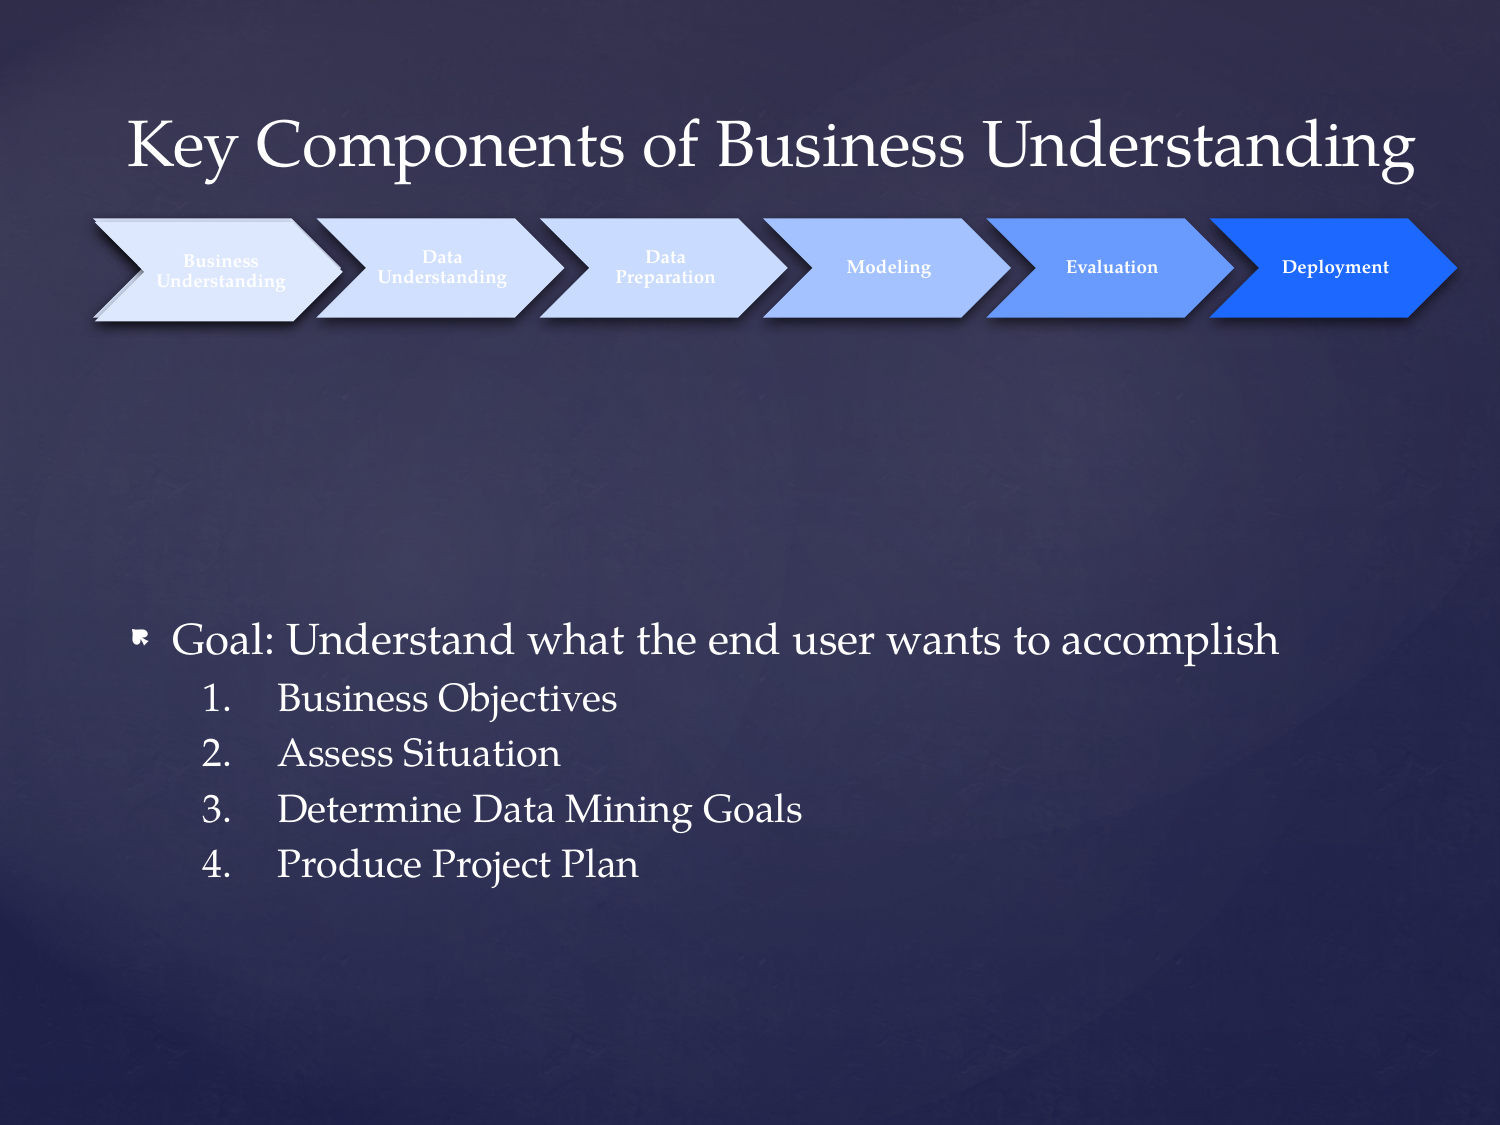

# Key Components of Business Understanding
Business Understanding
Data Understanding
Data Preparation
Modeling
Evaluation
Deployment

Business Understanding
Goal: Understand what the end user wants to accomplish
Business Objectives
Assess Situation
Determine Data Mining Goals
Produce Project Plan